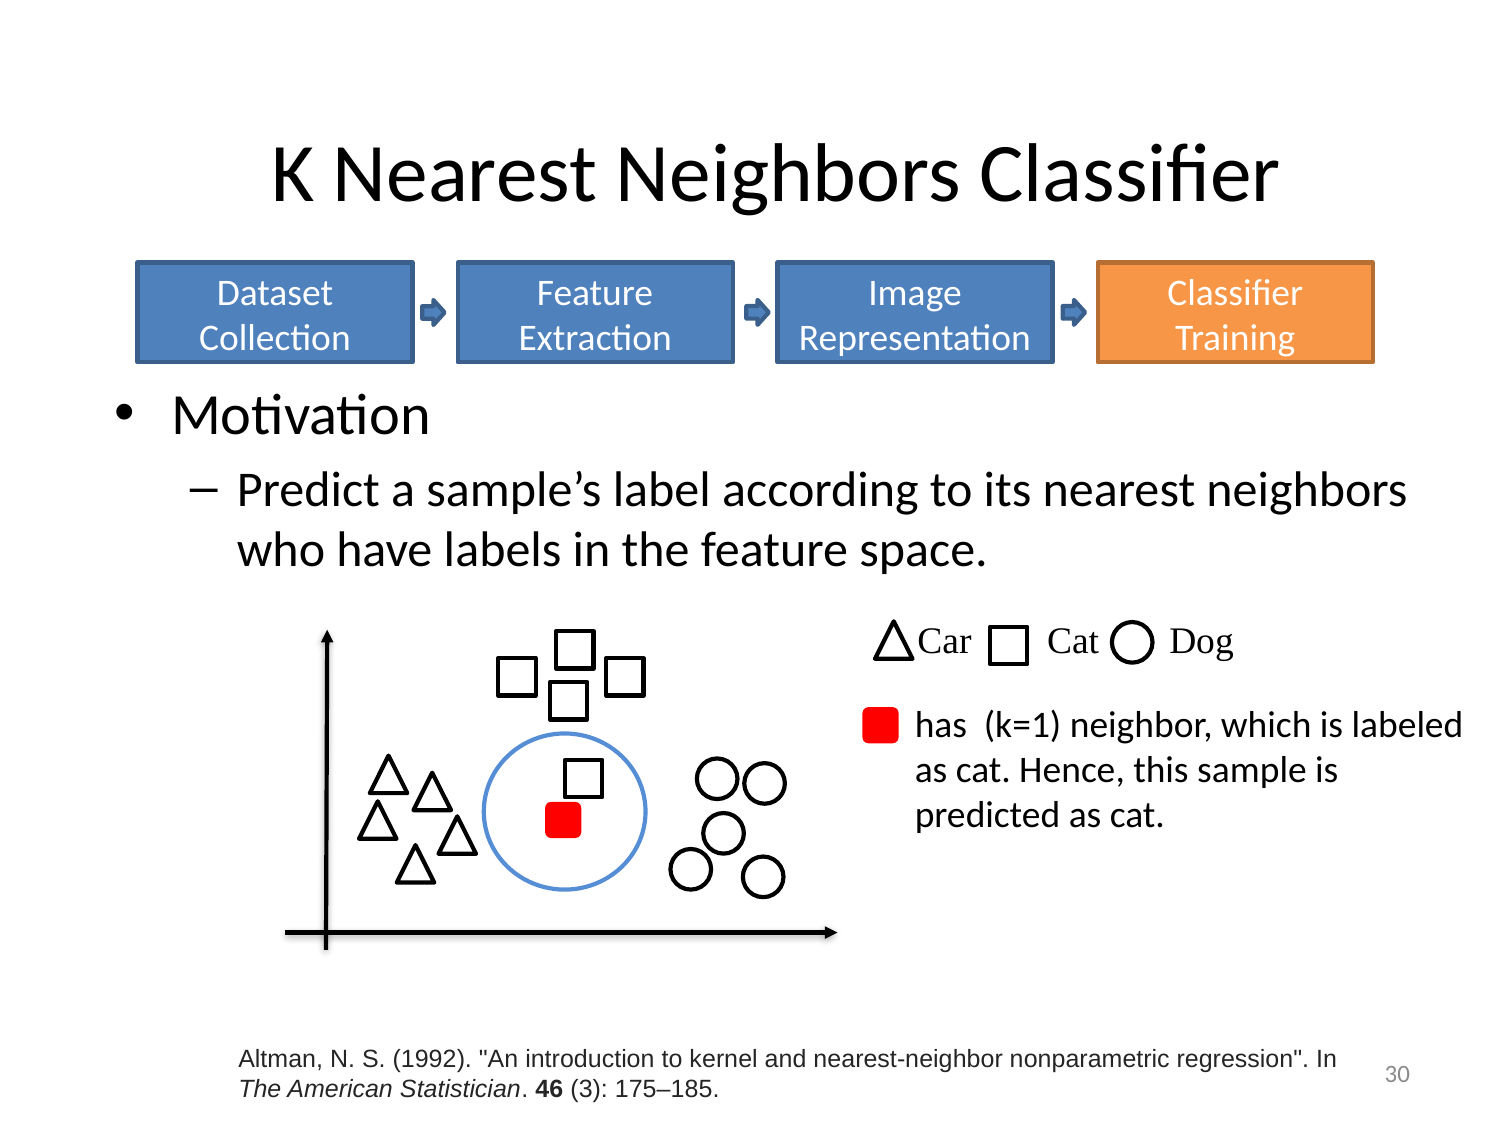

# K Nearest Neighbors Classifier

Dataset Collection
Classifier Training
Image Representation
Feature Extraction

Motivation
Predict a sample’s label according to its nearest neighbors who have labels in the feature space.

Car
Cat
Dog

has  (k=1) neighbor, which is labeled as cat. Hence, this sample is predicted as cat.

Altman, N. S. (1992). "An introduction to kernel and nearest-neighbor nonparametric regression". In The American Statistician. 46 (3): 175–185.
30